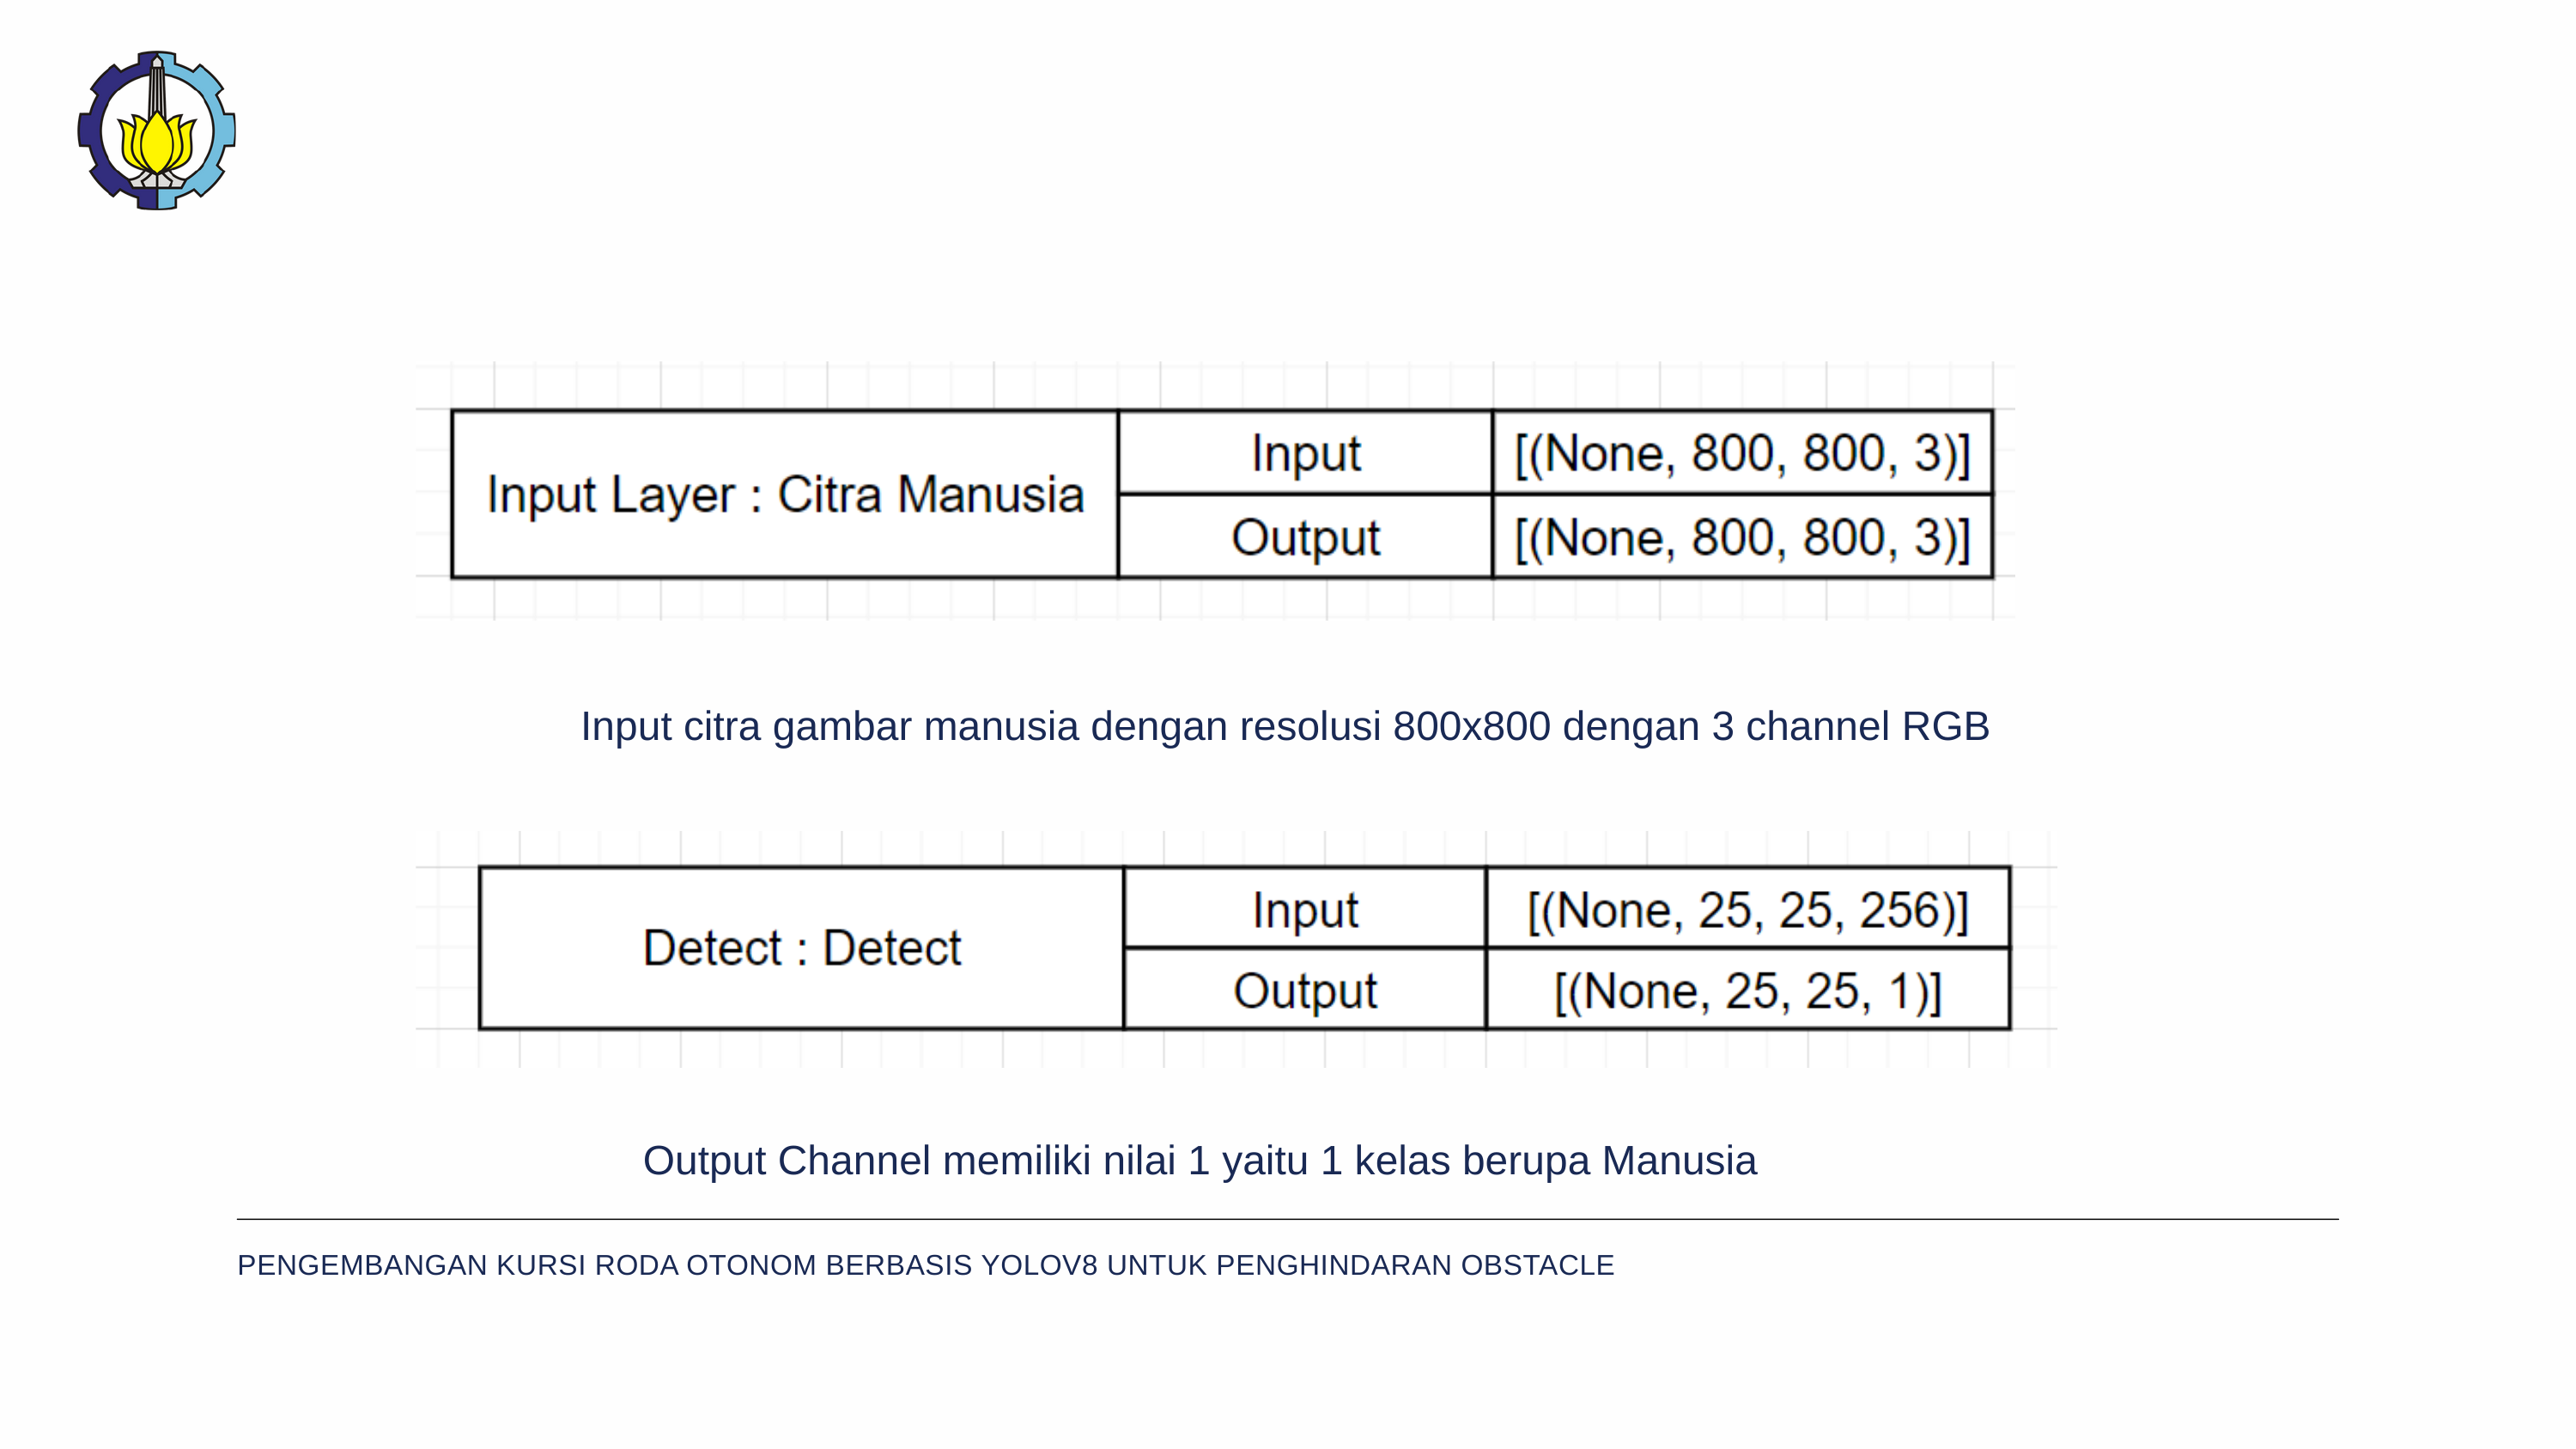

Input citra gambar manusia dengan resolusi 800x800 dengan 3 channel RGB

Output Channel memiliki nilai 1 yaitu 1 kelas berupa Manusia

PENGEMBANGAN KURSI RODA OTONOM BERBASIS YOLOV8 UNTUK PENGHINDARAN OBSTACLE